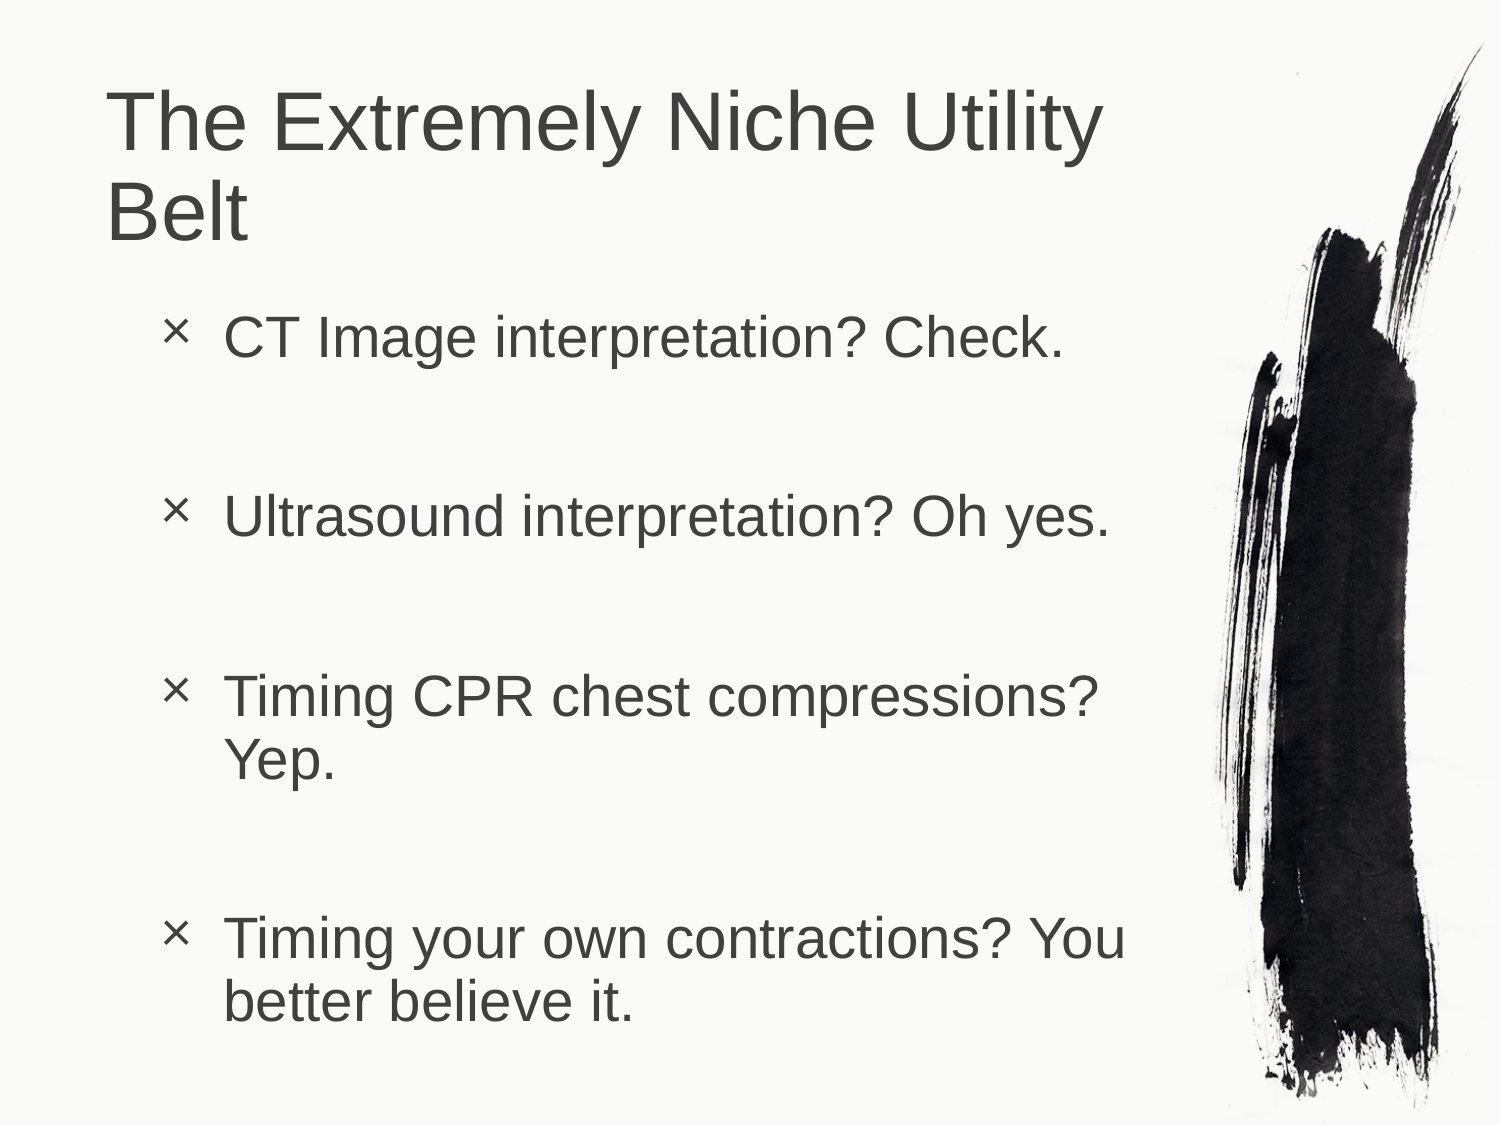

# The Extremely Niche Utility Belt
CT Image interpretation? Check.

Ultrasound interpretation? Oh yes.

Timing CPR chest compressions? Yep.

Timing your own contractions? You better believe it.